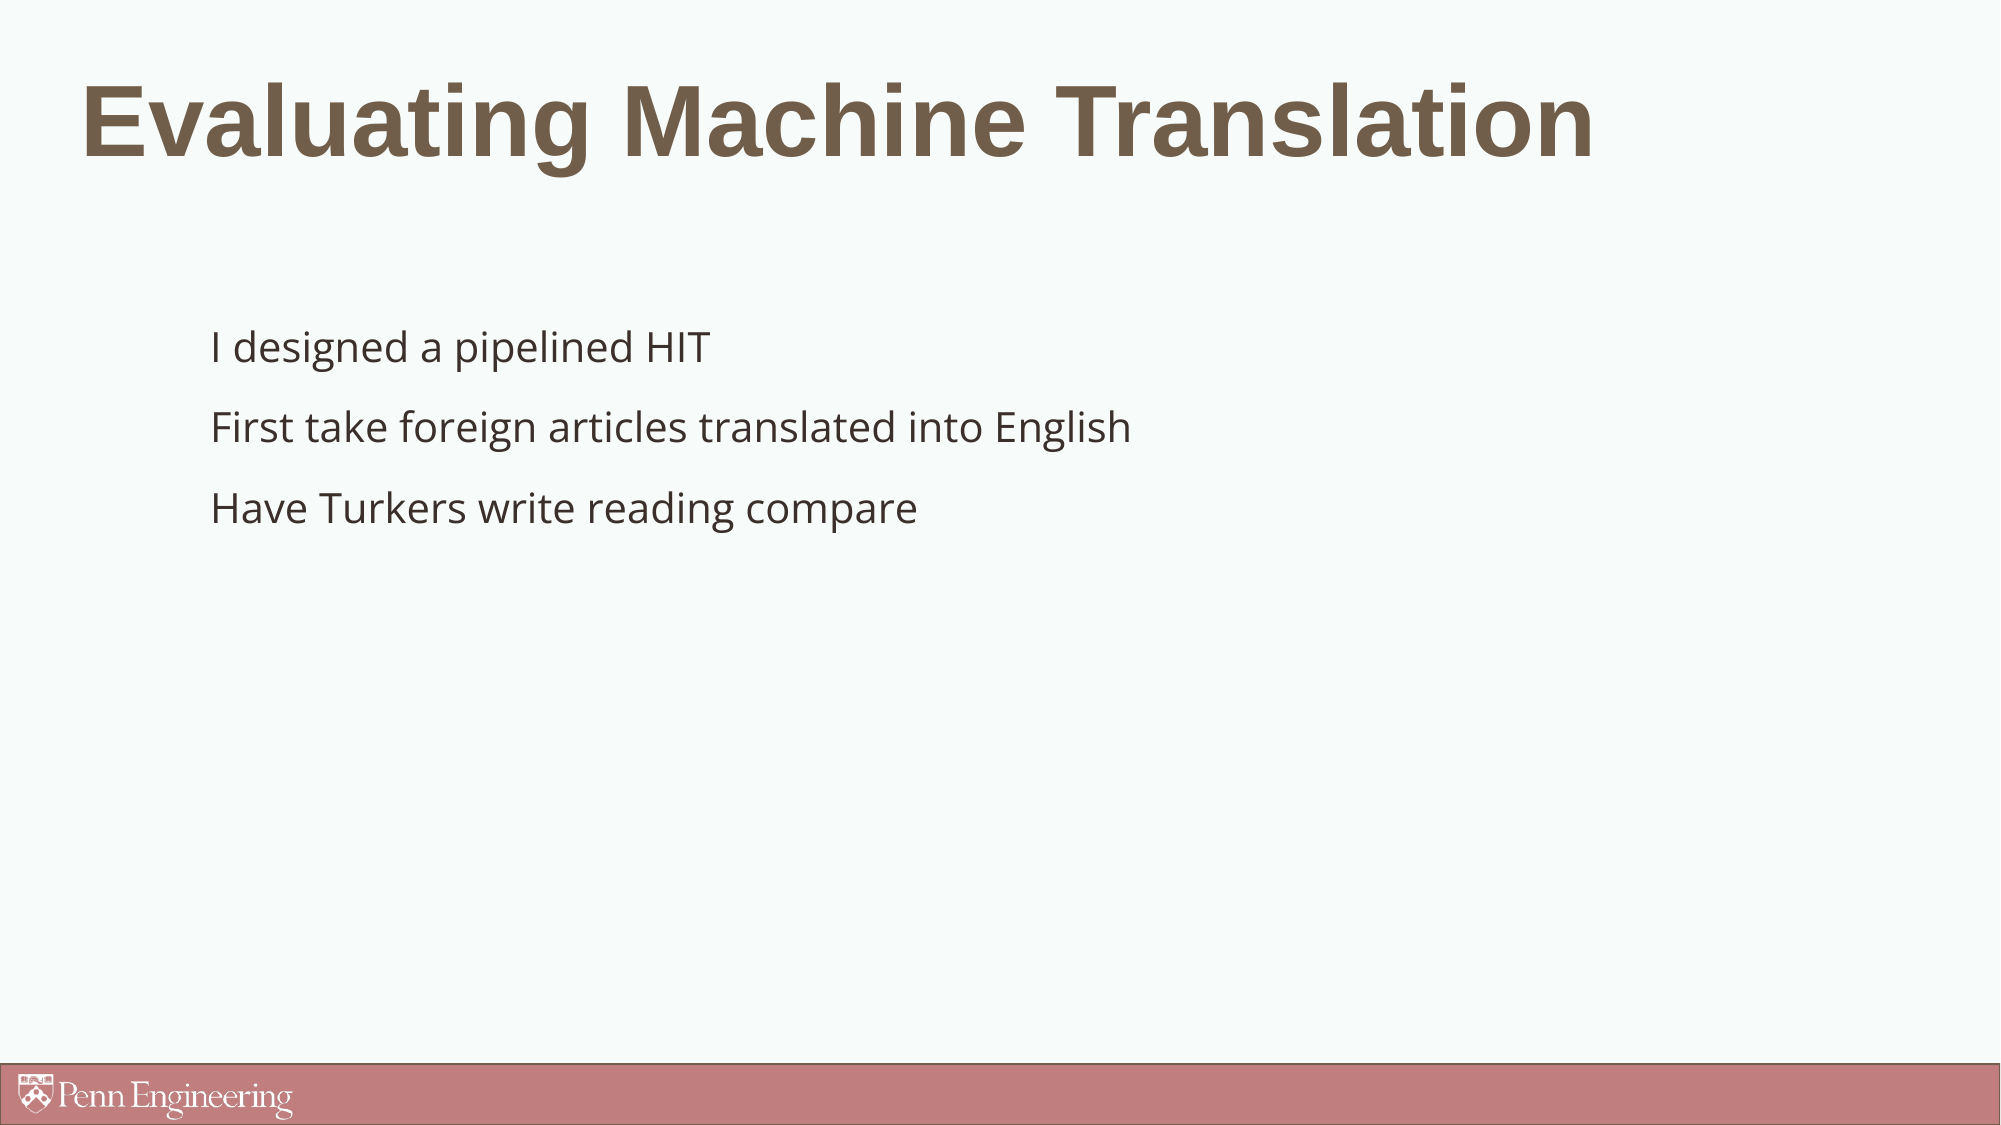

# Evaluating Machine Translation
I designed a pipelined HIT
First take foreign articles translated into English
Have Turkers write reading compare